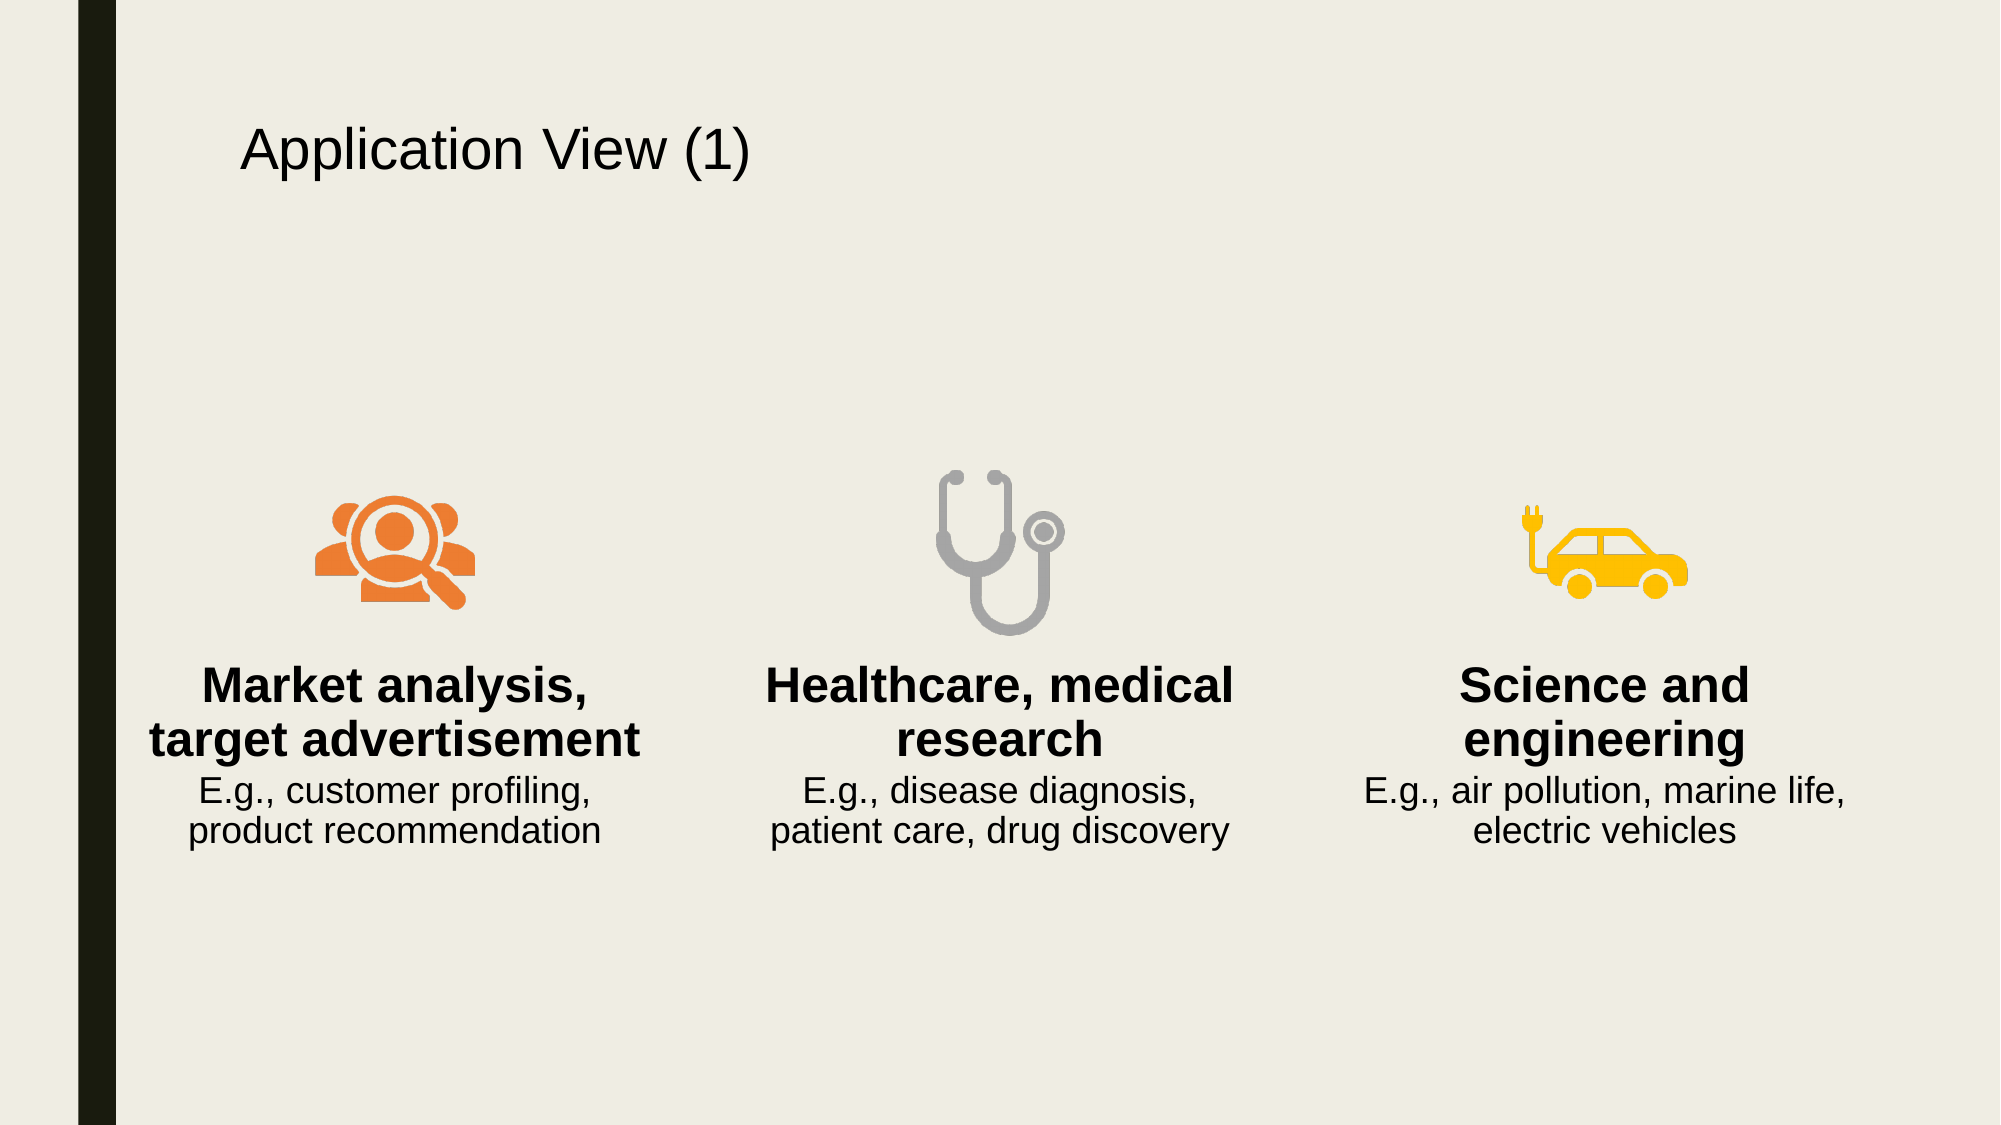

# Application View (1)
Market analysis, target advertisement
E.g., customer profiling, product recommendation
Healthcare, medical research
E.g., disease diagnosis, patient care, drug discovery
Science and engineering
E.g., air pollution, marine life, electric vehicles